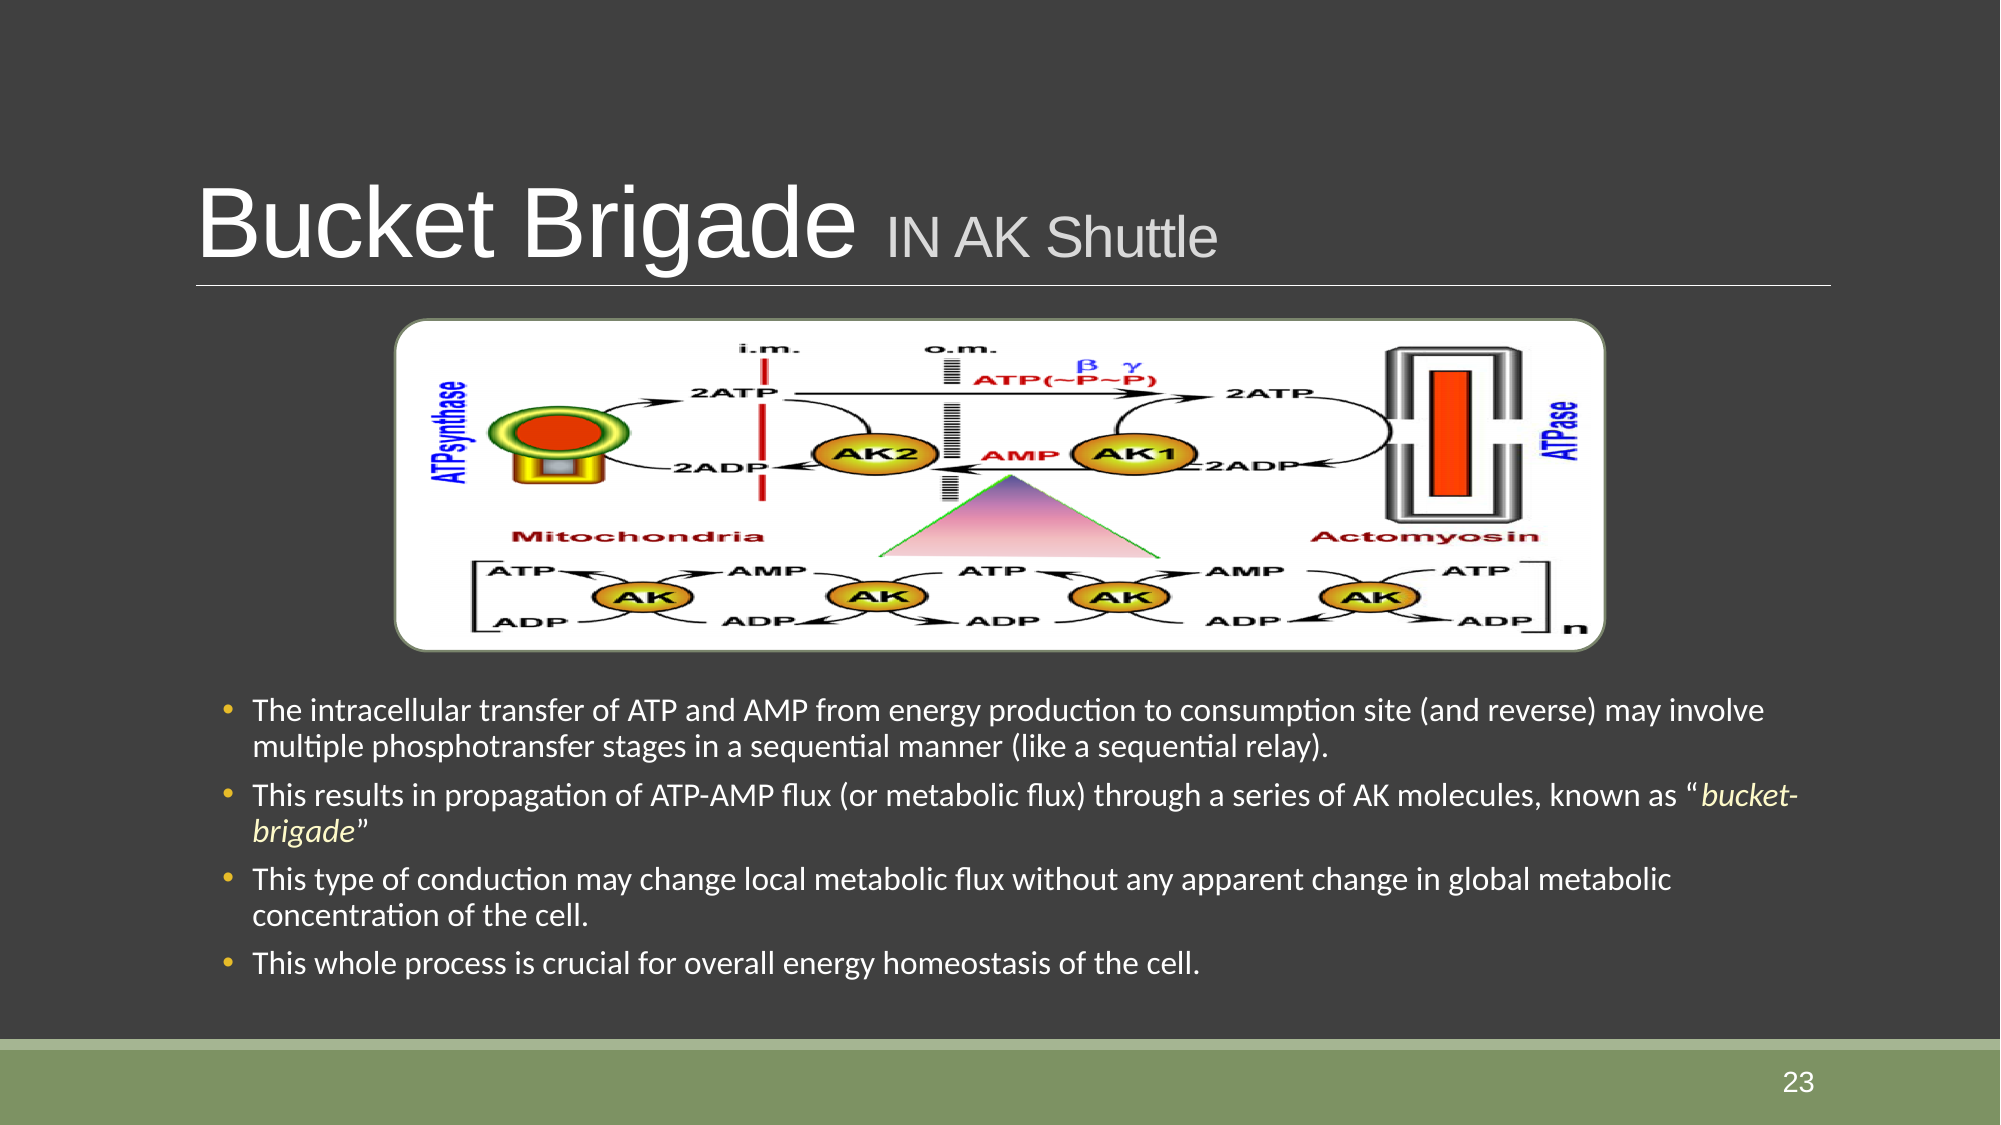

# Bucket Brigade in AK Shuttle

The intracellular transfer of ATP and AMP from energy production to consumption site (and reverse) may involve multiple phosphotransfer stages in a sequential manner (like a sequential relay).
This results in propagation of ATP-AMP flux (or metabolic flux) through a series of AK molecules, known as “bucket-brigade”
This type of conduction may change local metabolic flux without any apparent change in global metabolic concentration of the cell.
This whole process is crucial for overall energy homeostasis of the cell.
23